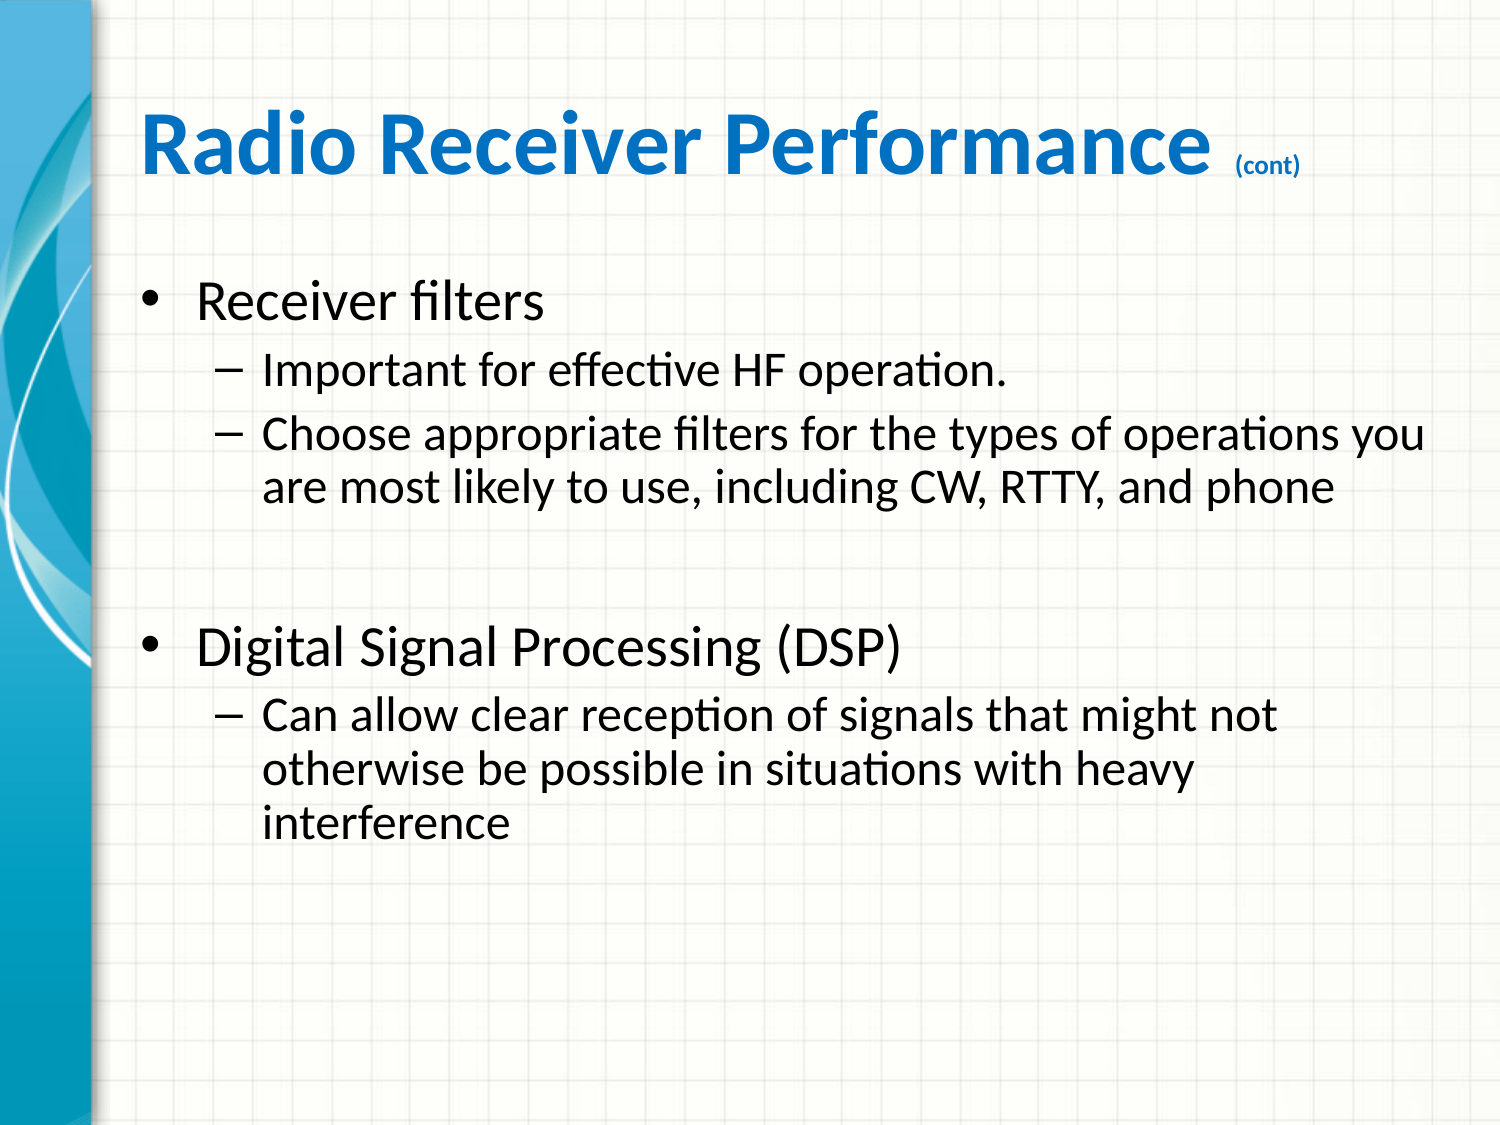

# Radio Receiver Performance (cont)
Receiver filters
Important for effective HF operation.
Choose appropriate filters for the types of operations you are most likely to use, including CW, RTTY, and phone

Digital Signal Processing (DSP)
Can allow clear reception of signals that might not otherwise be possible in situations with heavy interference